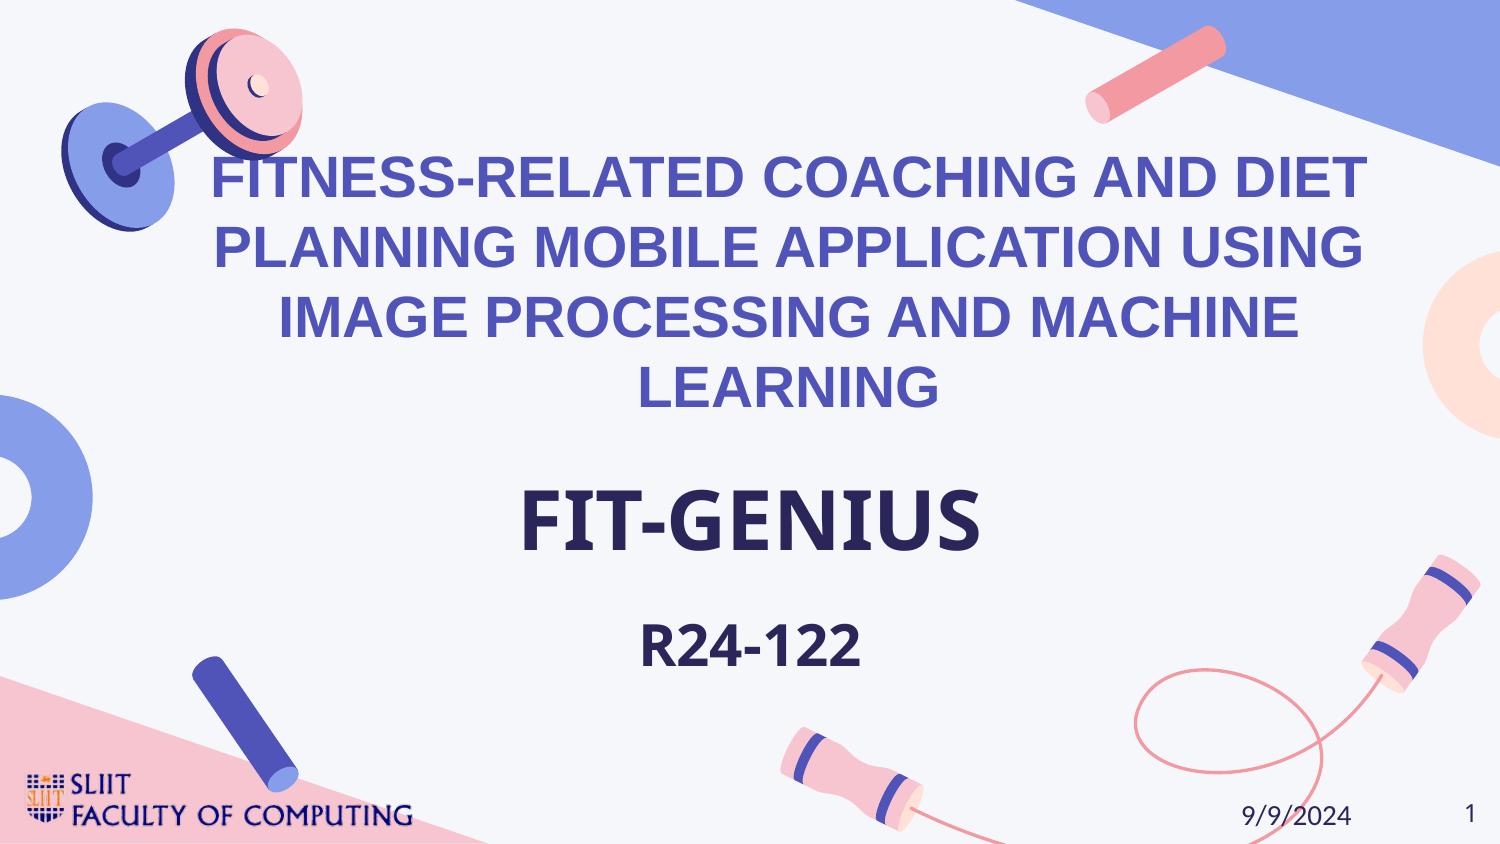

# FITNESS-RELATED COACHING AND DIET PLANNING MOBILE APPLICATION USING IMAGE PROCESSING AND MACHINE LEARNING
FIT-GENIUS

R24-122

1
9/9/2024